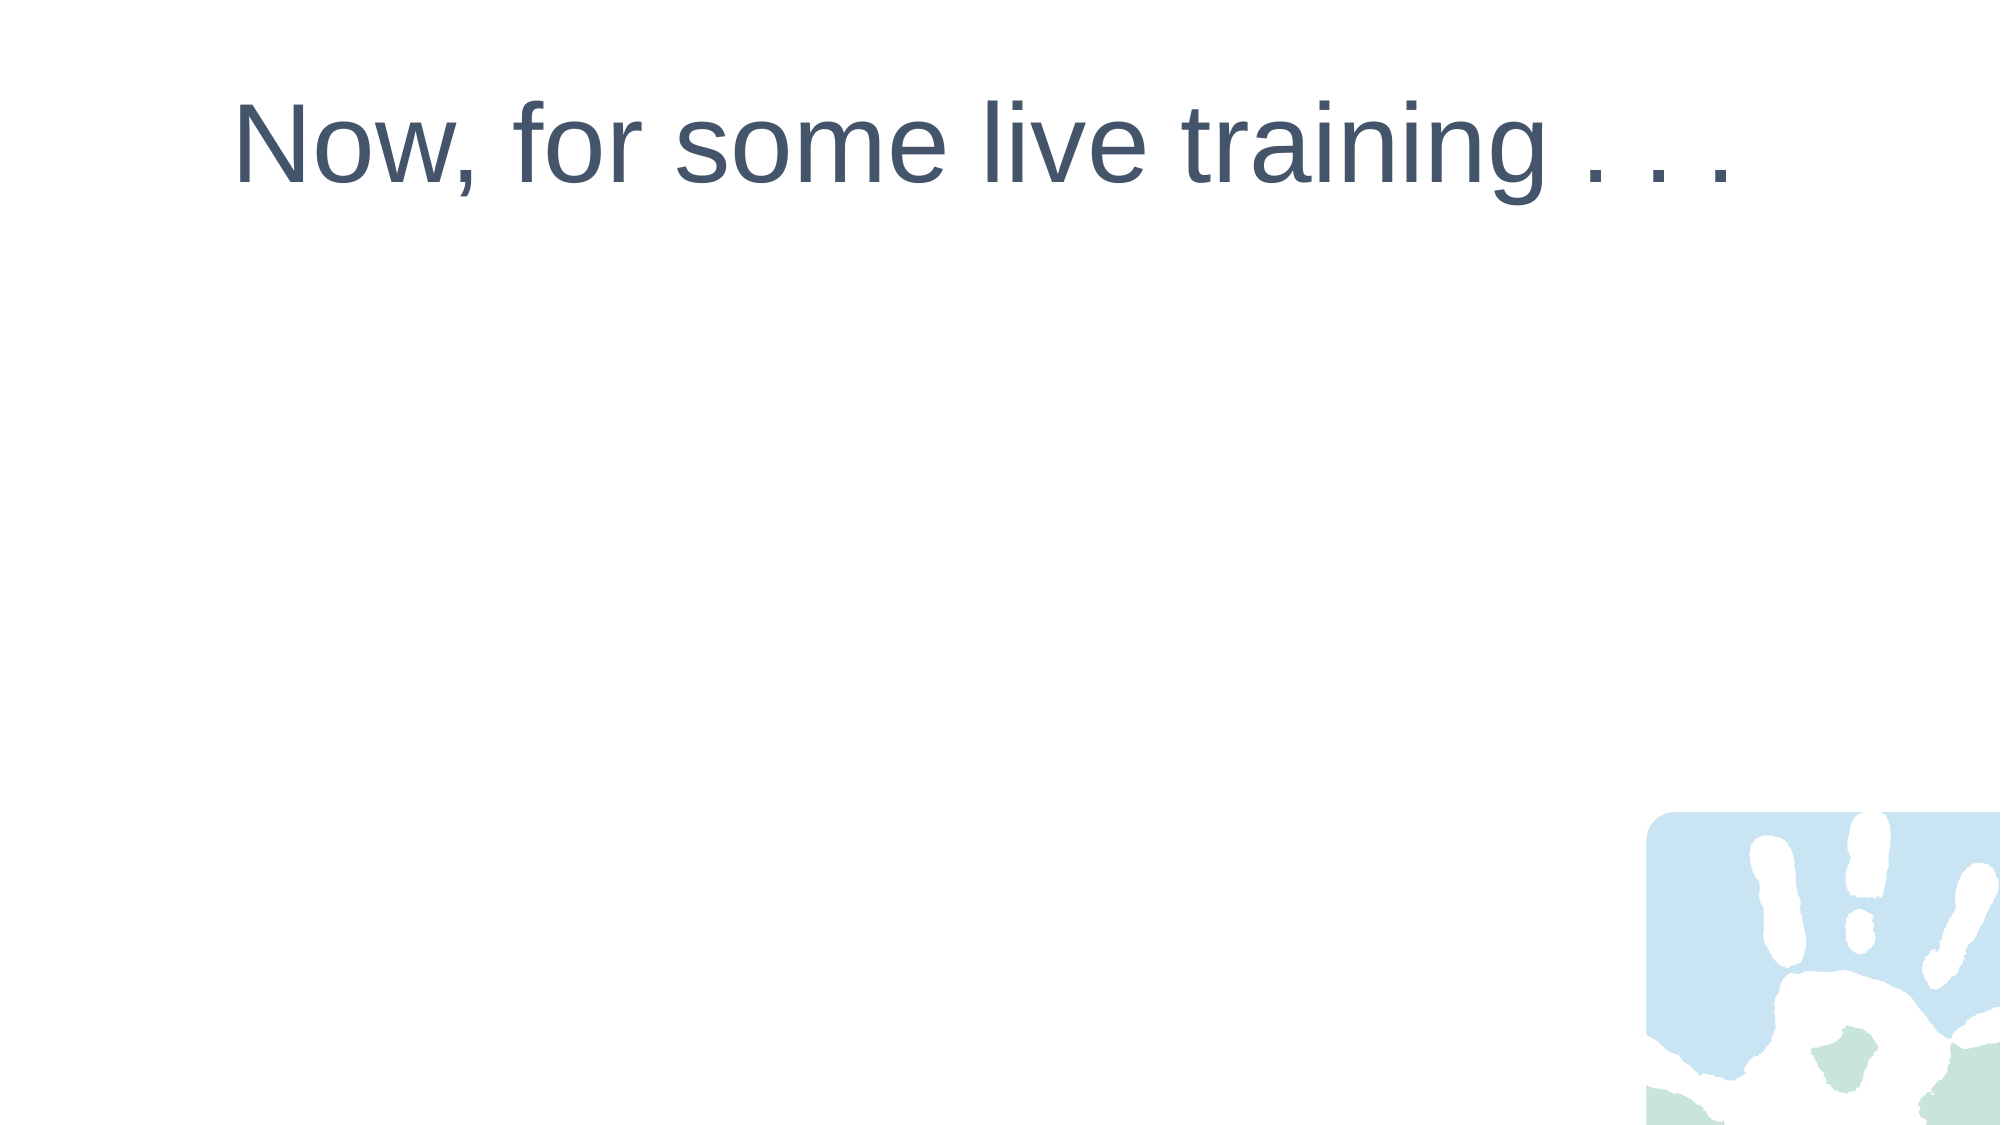

# Now, for some live training . . .